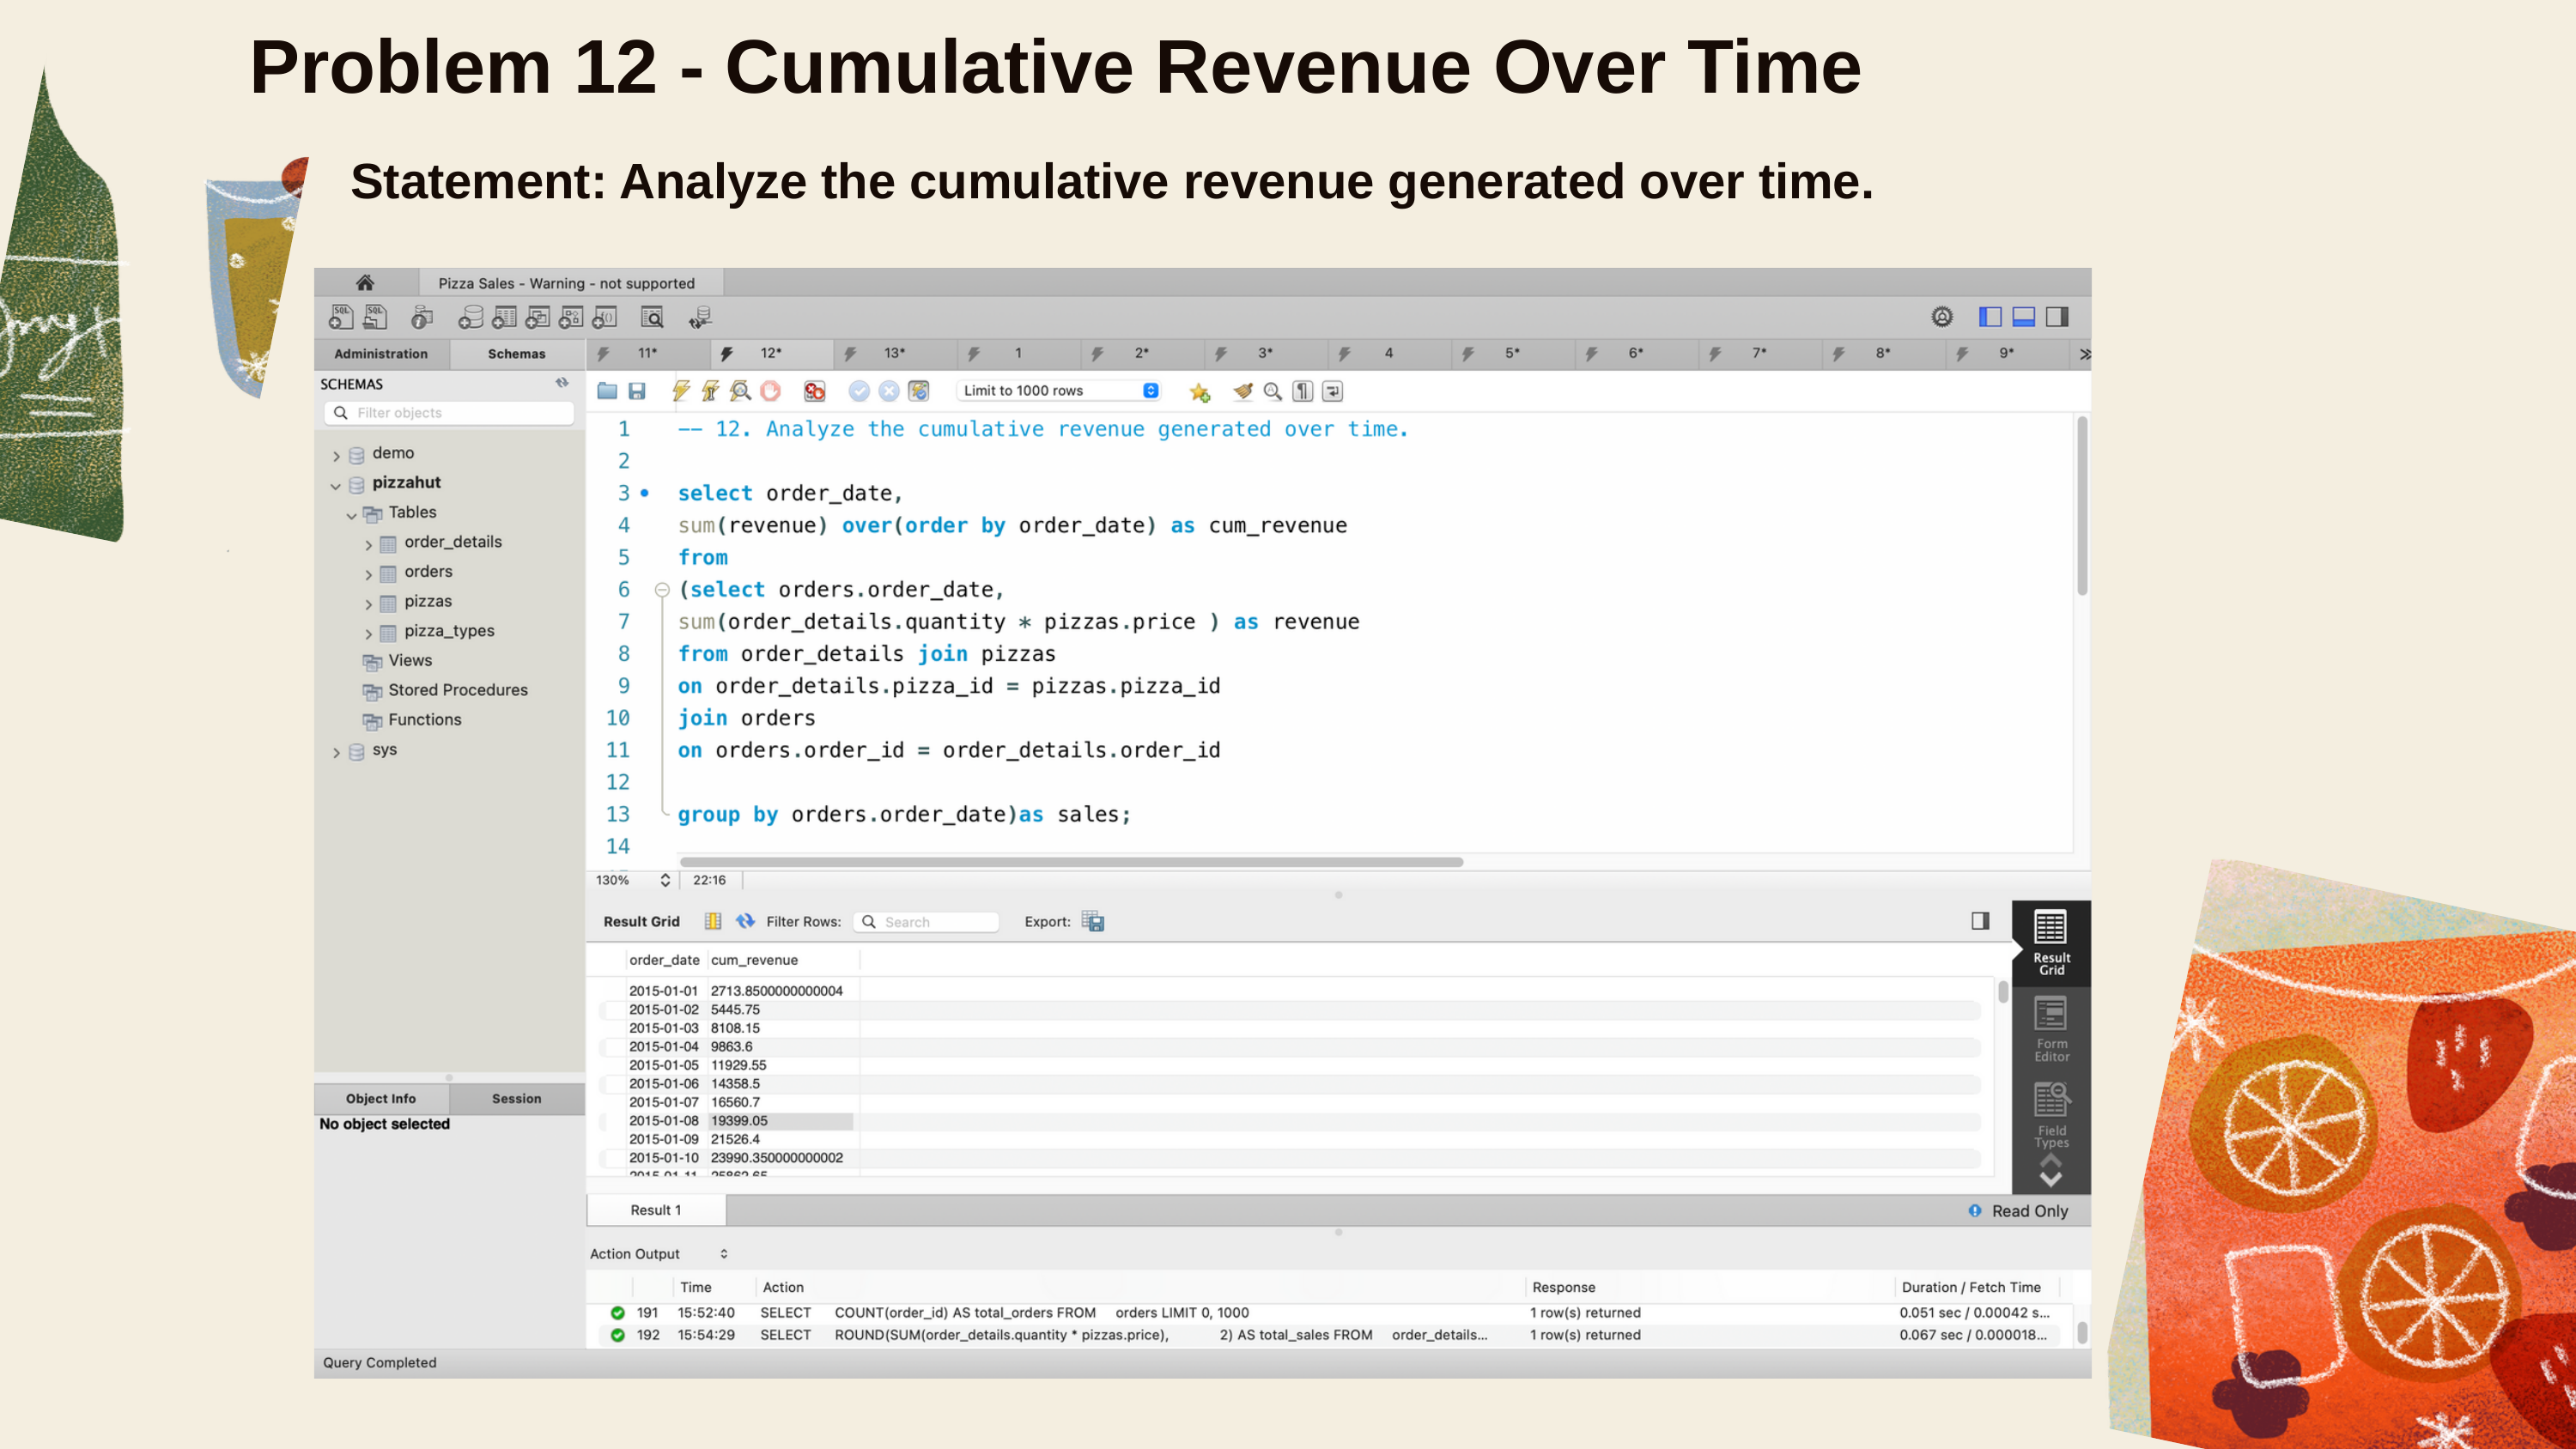

Problem 12 - Cumulative Revenue Over Time
Statement: Analyze the cumulative revenue generated over time.